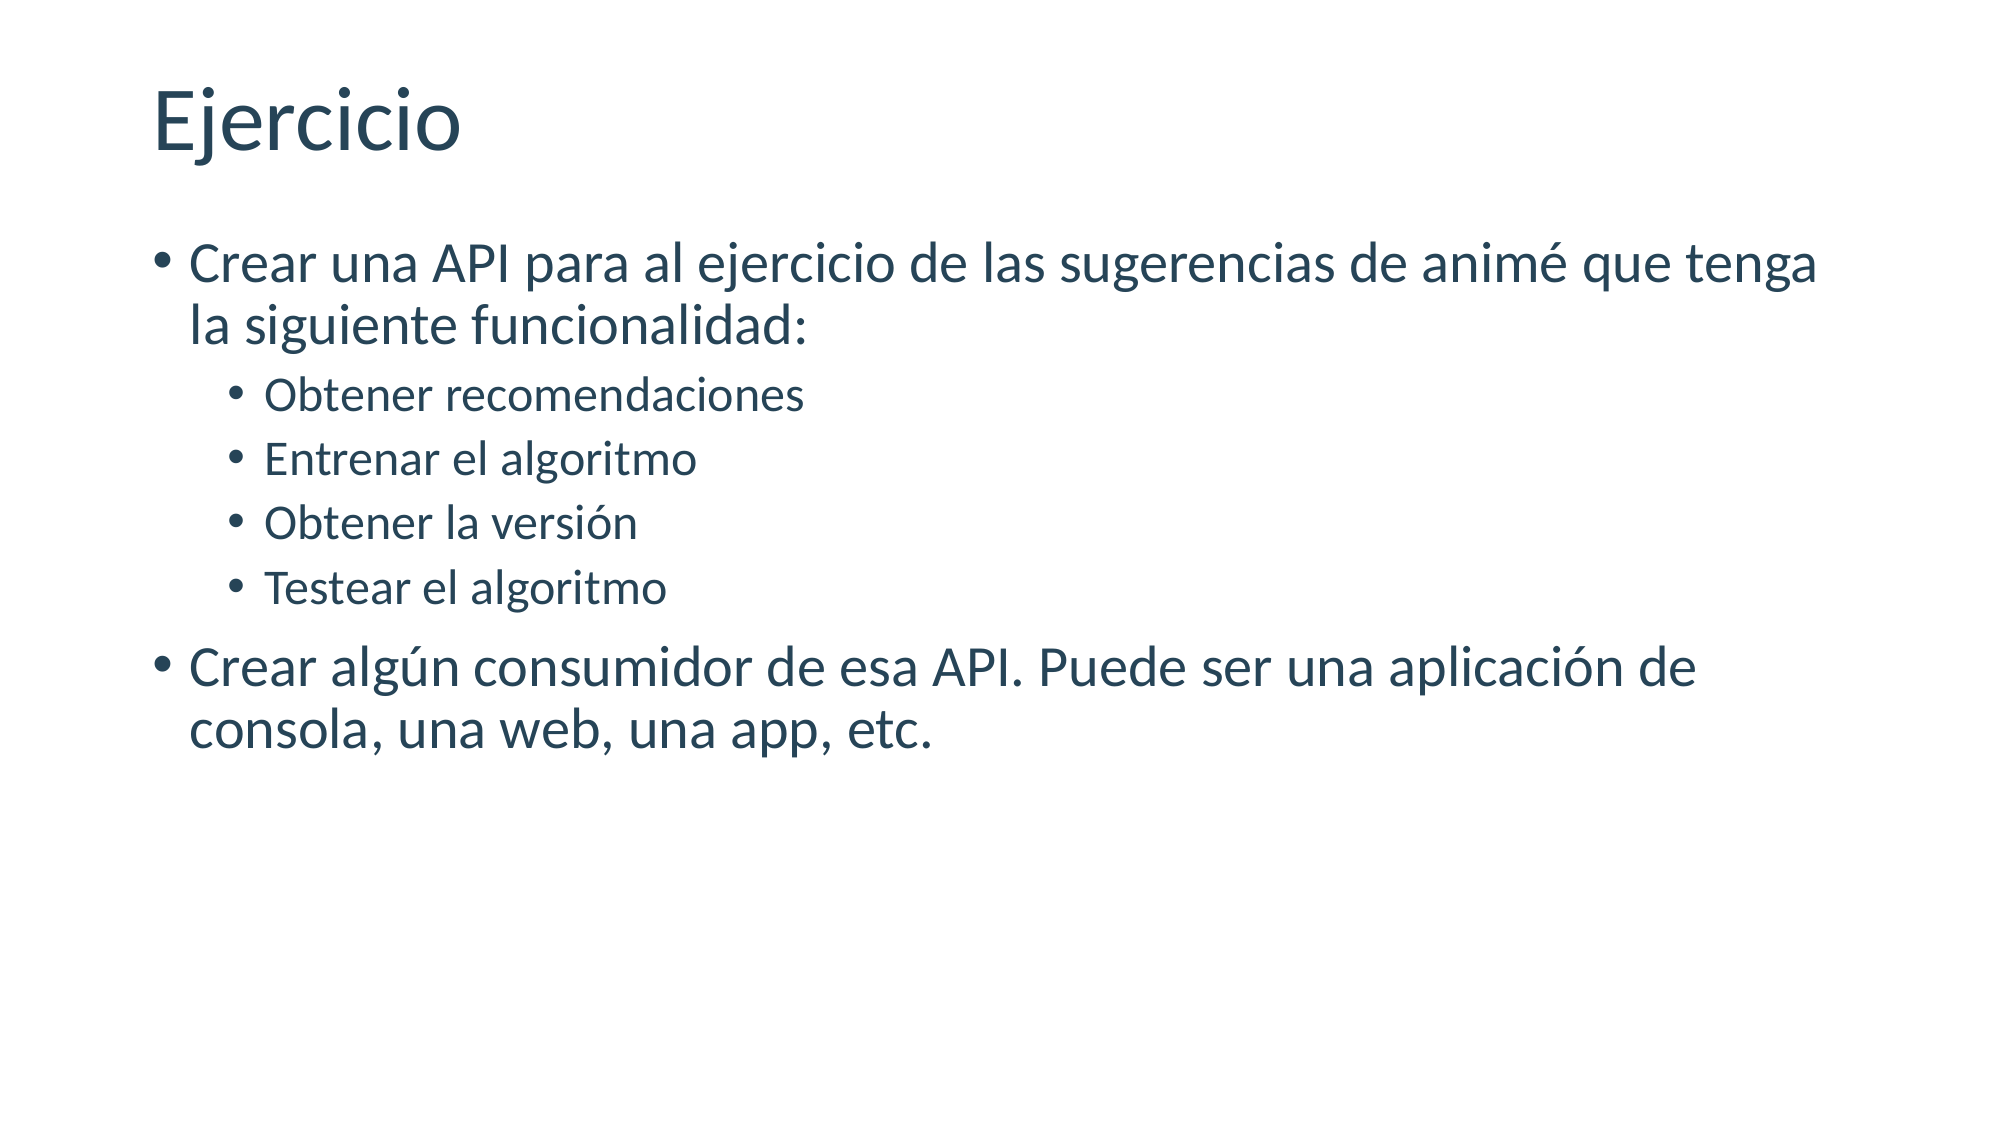

# Ejercicio
Crear una API para al ejercicio de las sugerencias de animé que tenga la siguiente funcionalidad:
Obtener recomendaciones
Entrenar el algoritmo
Obtener la versión
Testear el algoritmo
Crear algún consumidor de esa API. Puede ser una aplicación de consola, una web, una app, etc.